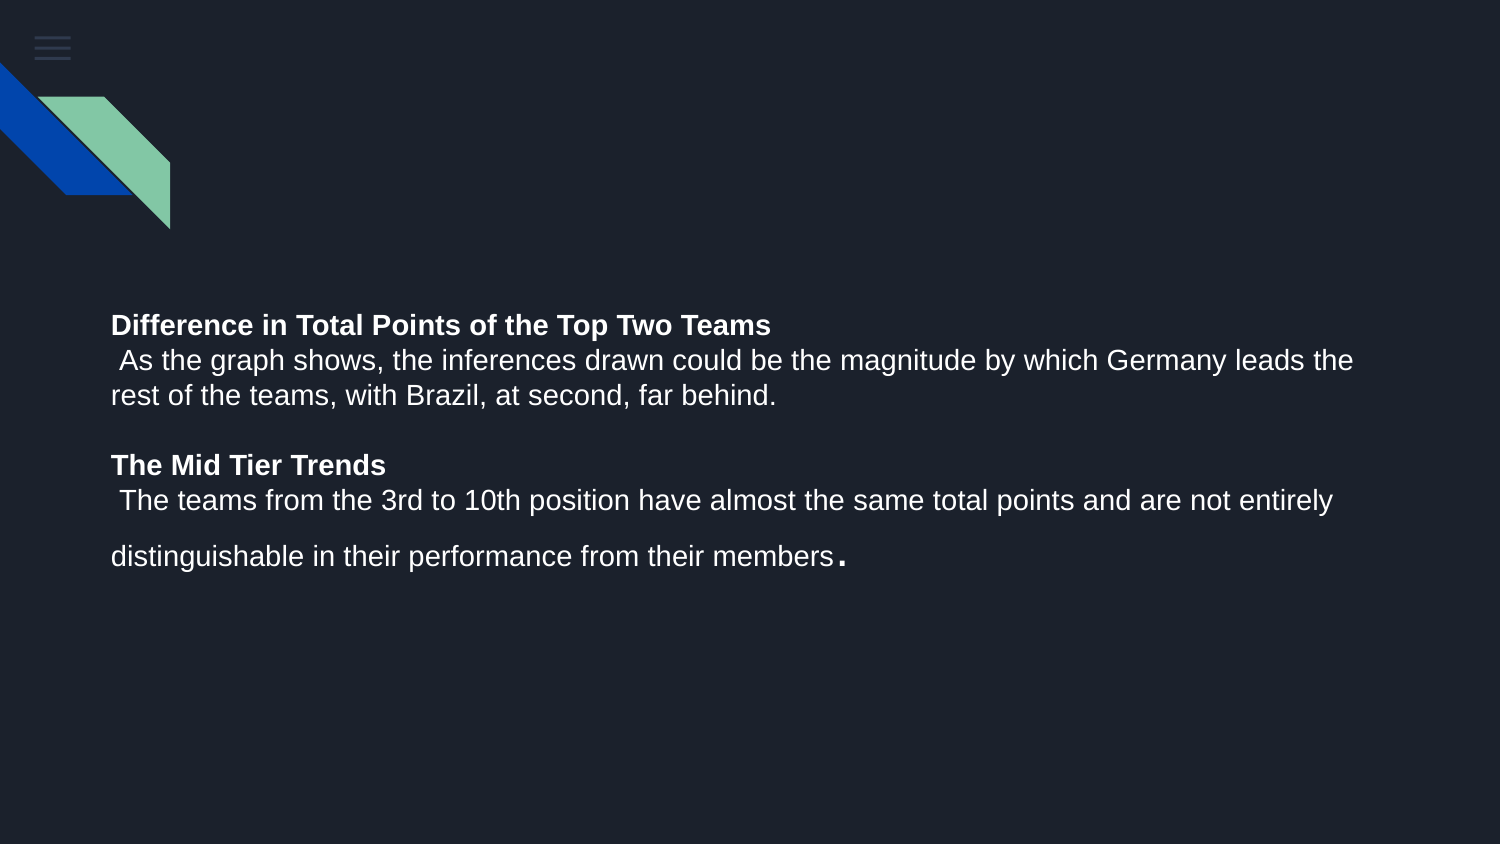

Difference in Total Points of the Top Two Teams
 As the graph shows, the inferences drawn could be the magnitude by which Germany leads the rest of the teams, with Brazil, at second, far behind.

The Mid Tier Trends
 The teams from the 3rd to 10th position have almost the same total points and are not entirely distinguishable in their performance from their members.